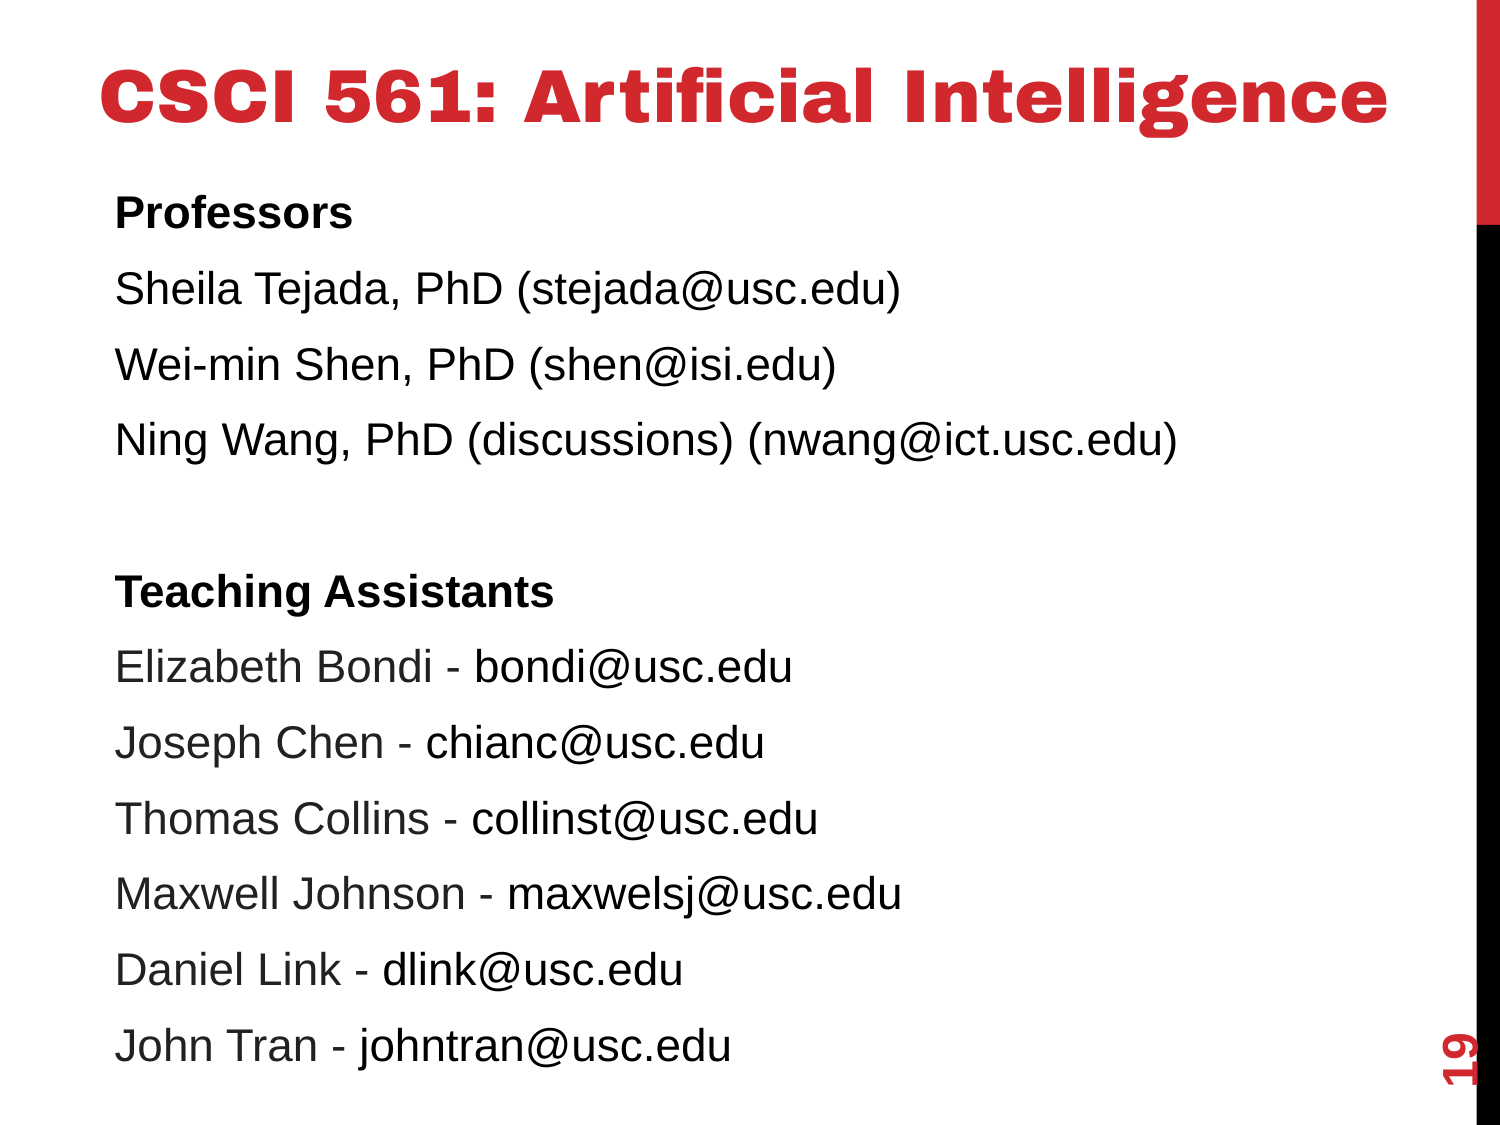

# CSCI 561: Artificial Intelligence
Professors
Sheila Tejada, PhD (stejada@usc.edu)
Wei-min Shen, PhD (shen@isi.edu)
Ning Wang, PhD (discussions) (nwang@ict.usc.edu)

Teaching Assistants
Elizabeth Bondi - bondi@usc.edu
Joseph Chen - chianc@usc.edu
Thomas Collins - collinst@usc.edu
Maxwell Johnson - maxwelsj@usc.edu
Daniel Link - dlink@usc.edu
John Tran - johntran@usc.edu

19